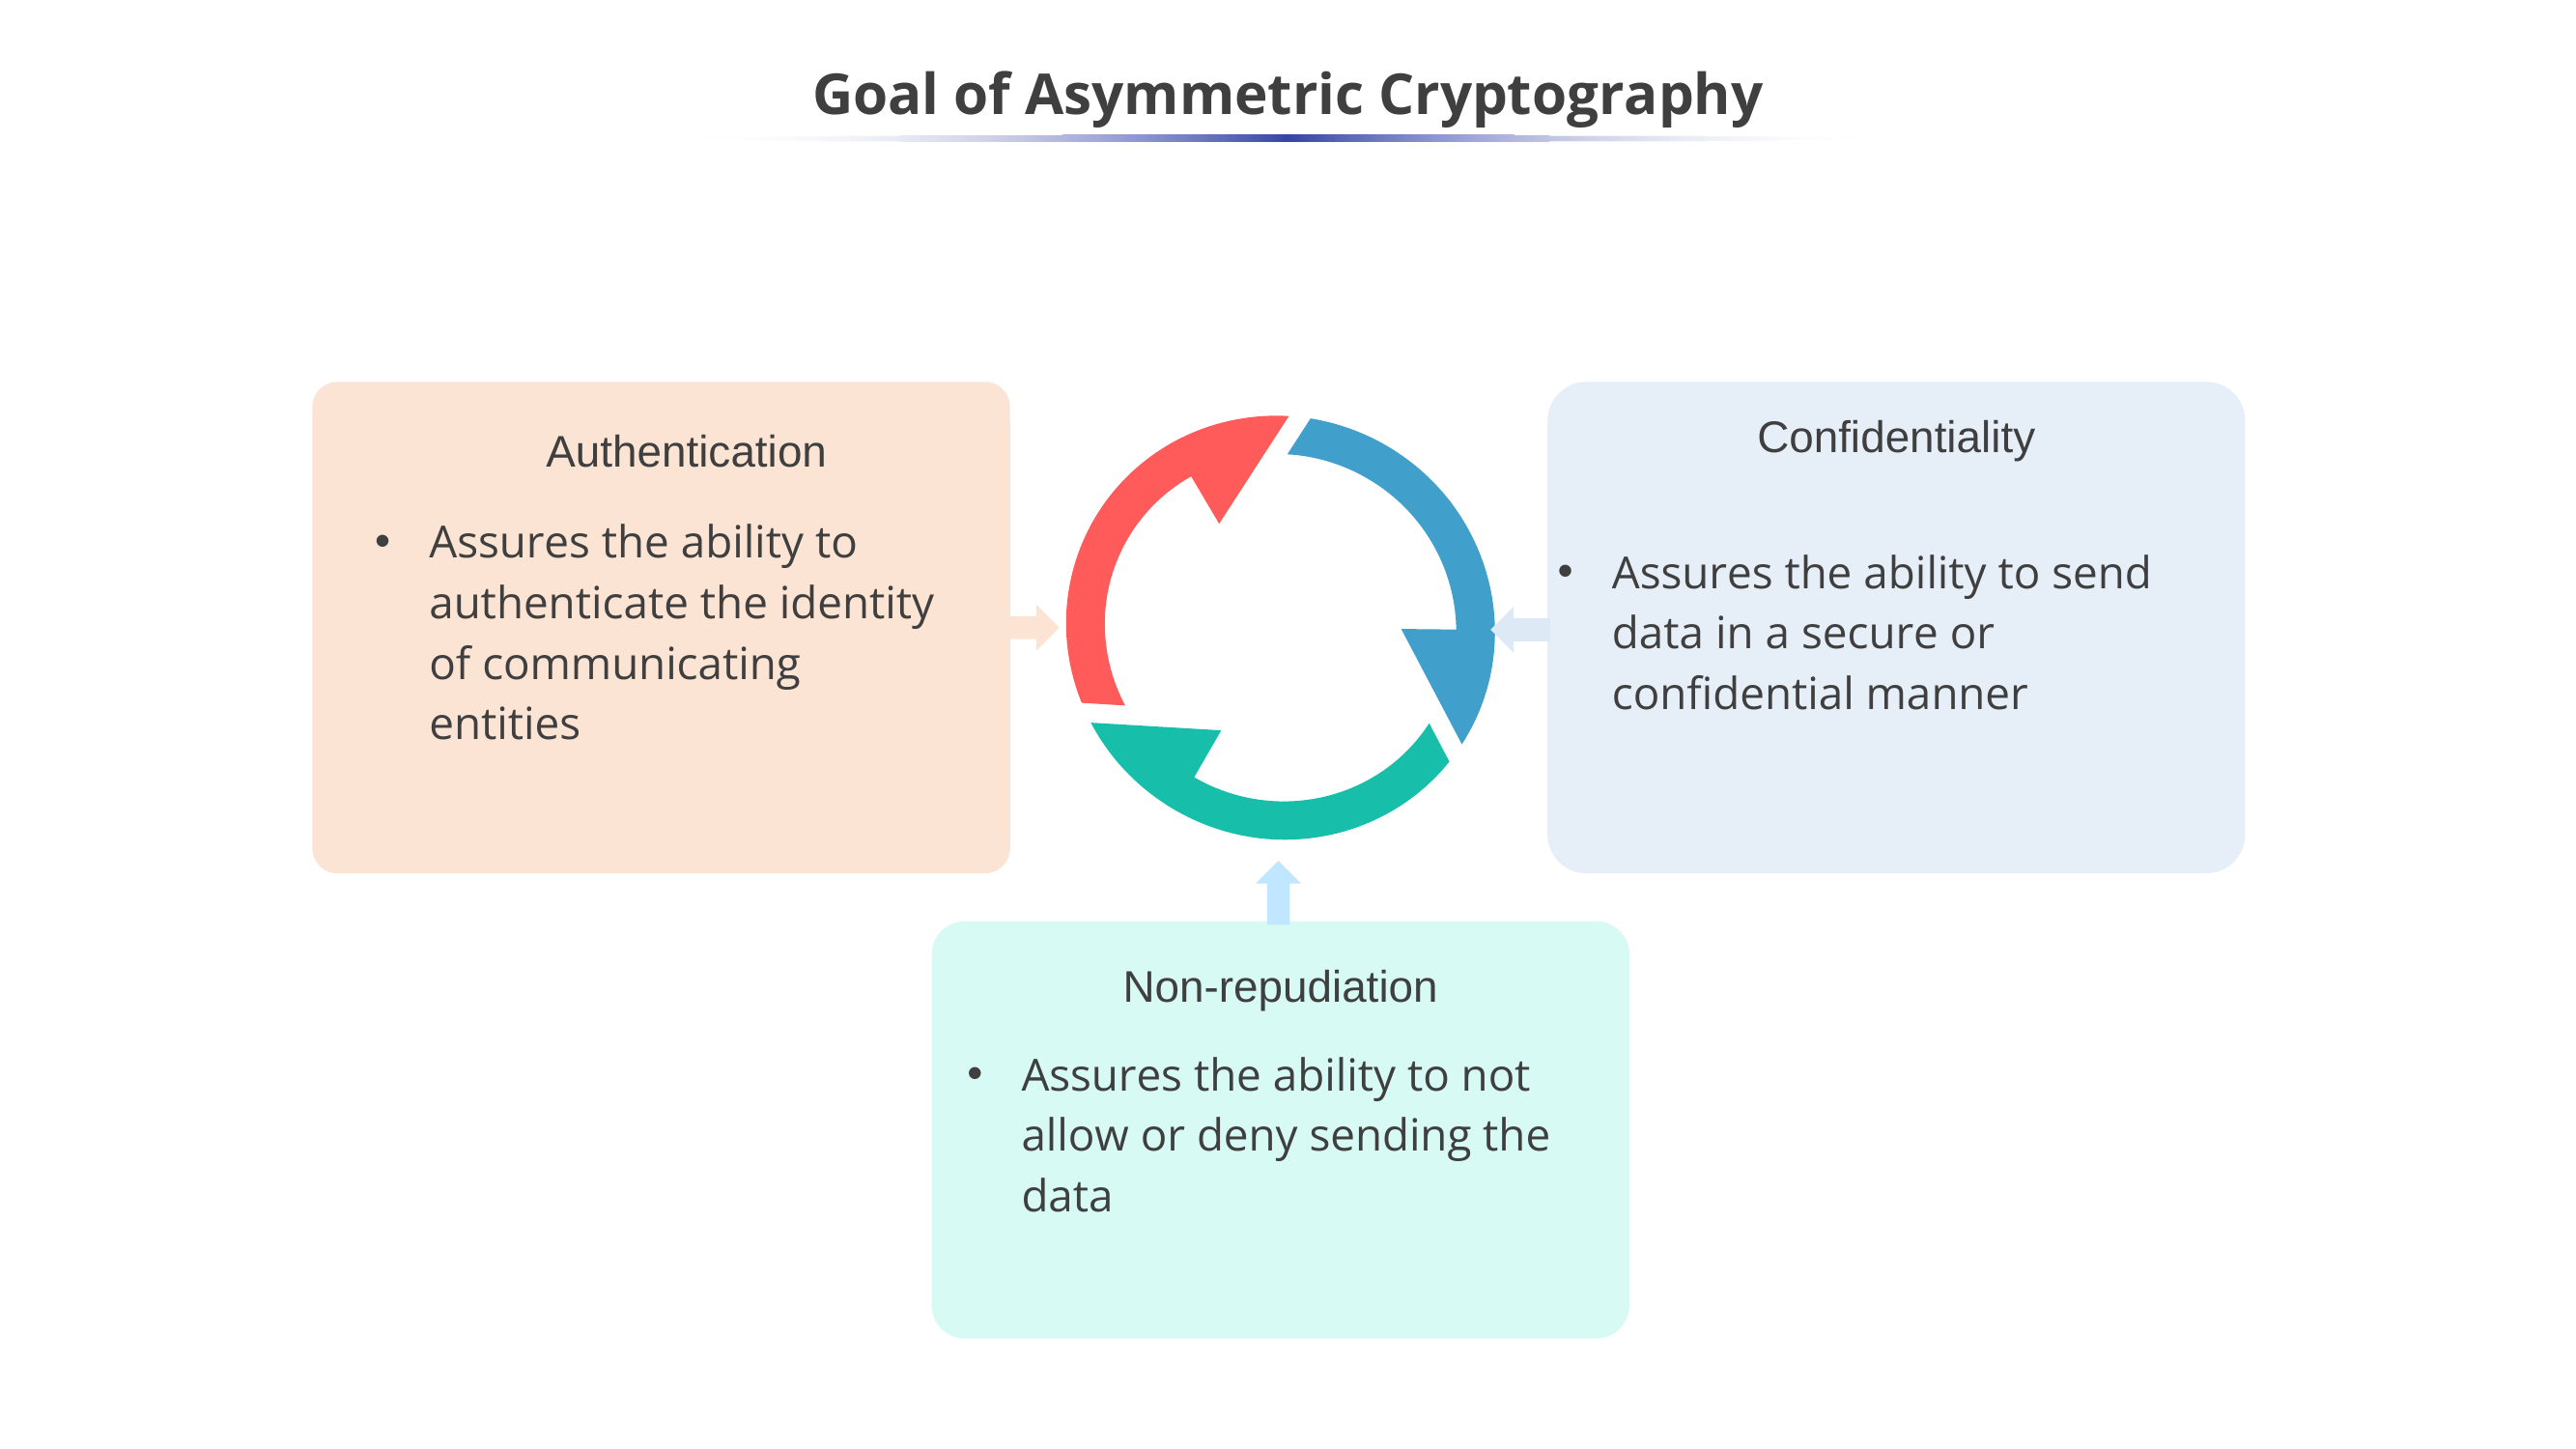

# Goal of Asymmetric Cryptography

Assures the ability to authenticate the identity of communicating entities
Authentication

Confidentiality
Assures the ability to send data in a secure or confidential manner

Non-repudiation
Assures the ability to not allow or deny sending the data​